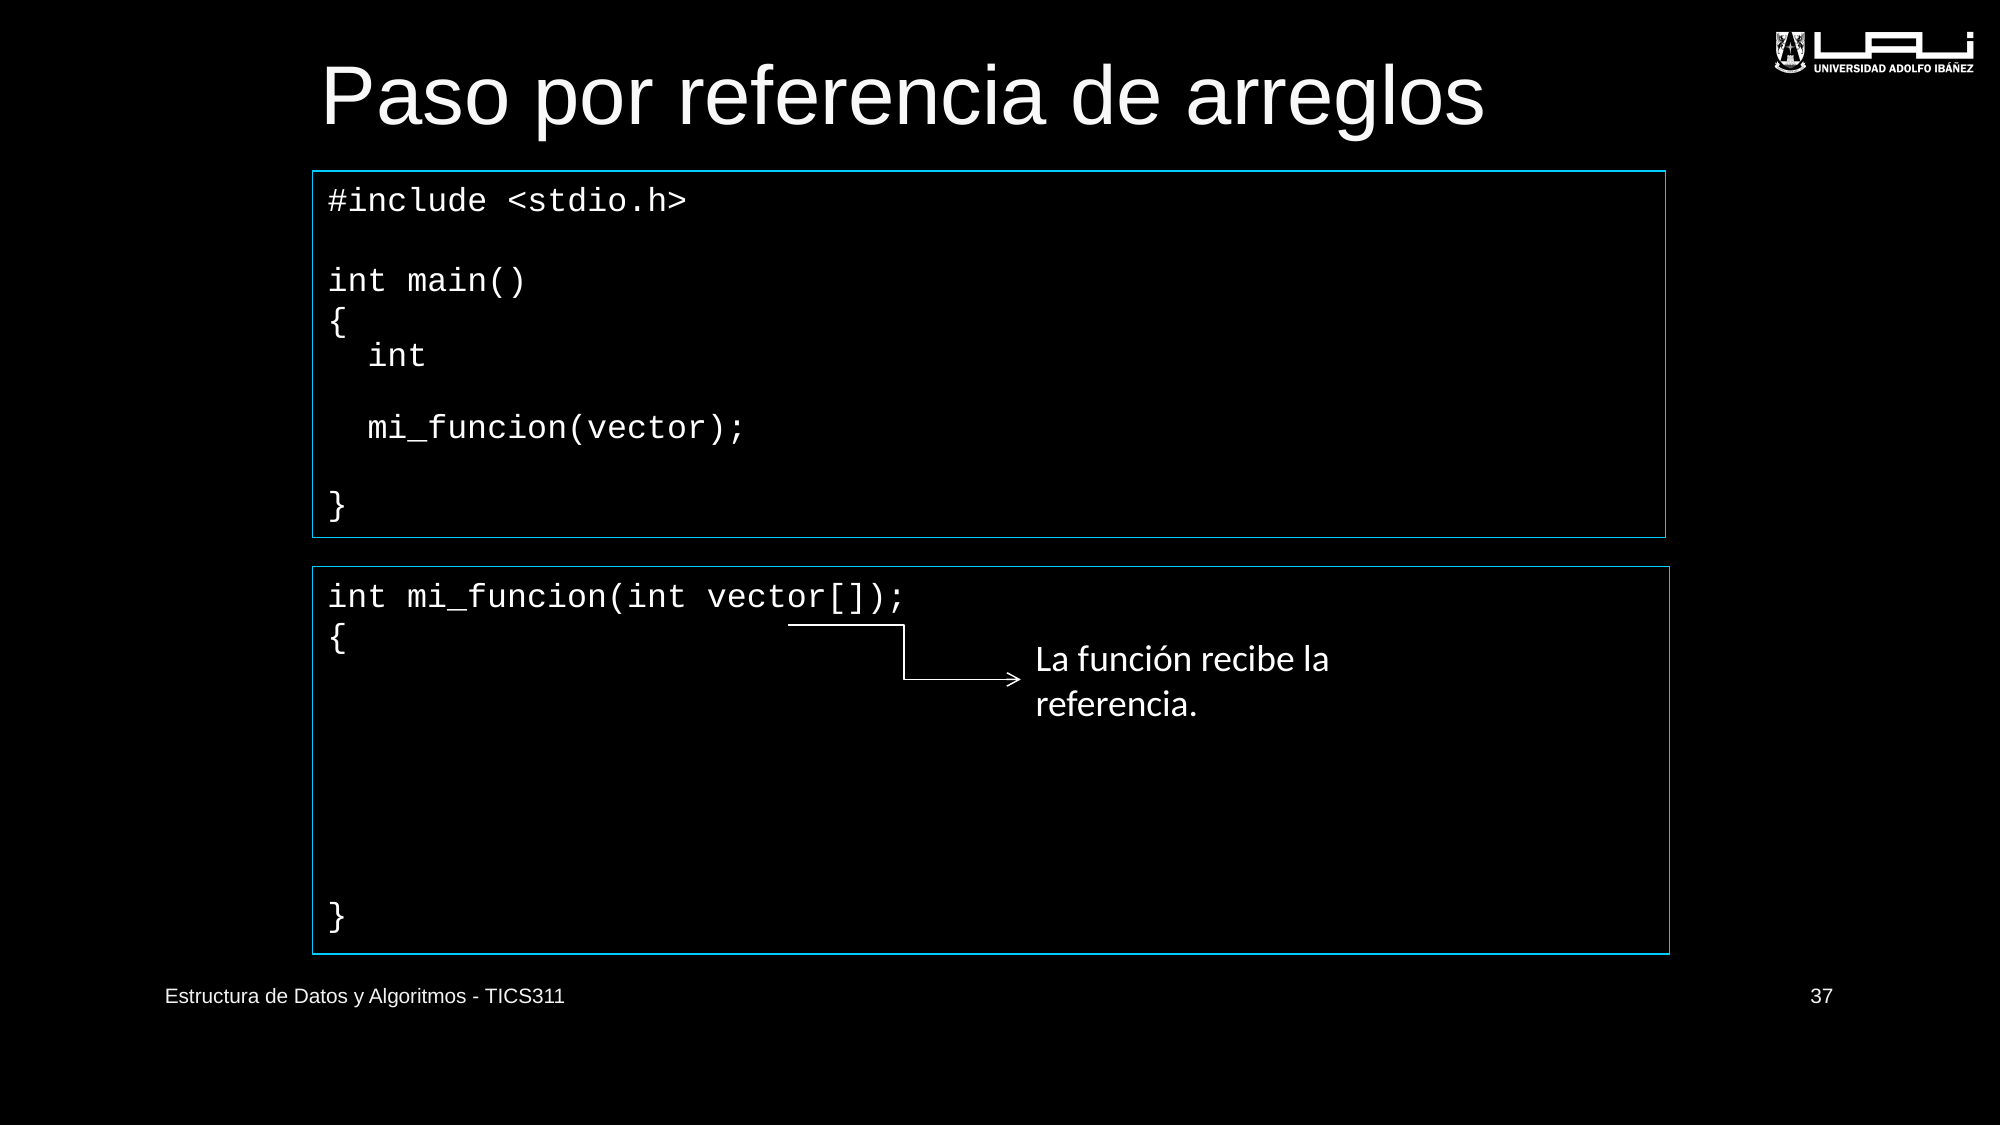

# Paso por referencia de arreglos
#include <stdio.h>

int main()
{
  int vector[100];

  mi_funcion(vector);

}

int mi_funcion(int vector[]);
{

}

La función recibe la referencia.
37
Estructura de Datos y Algoritmos - TICS311